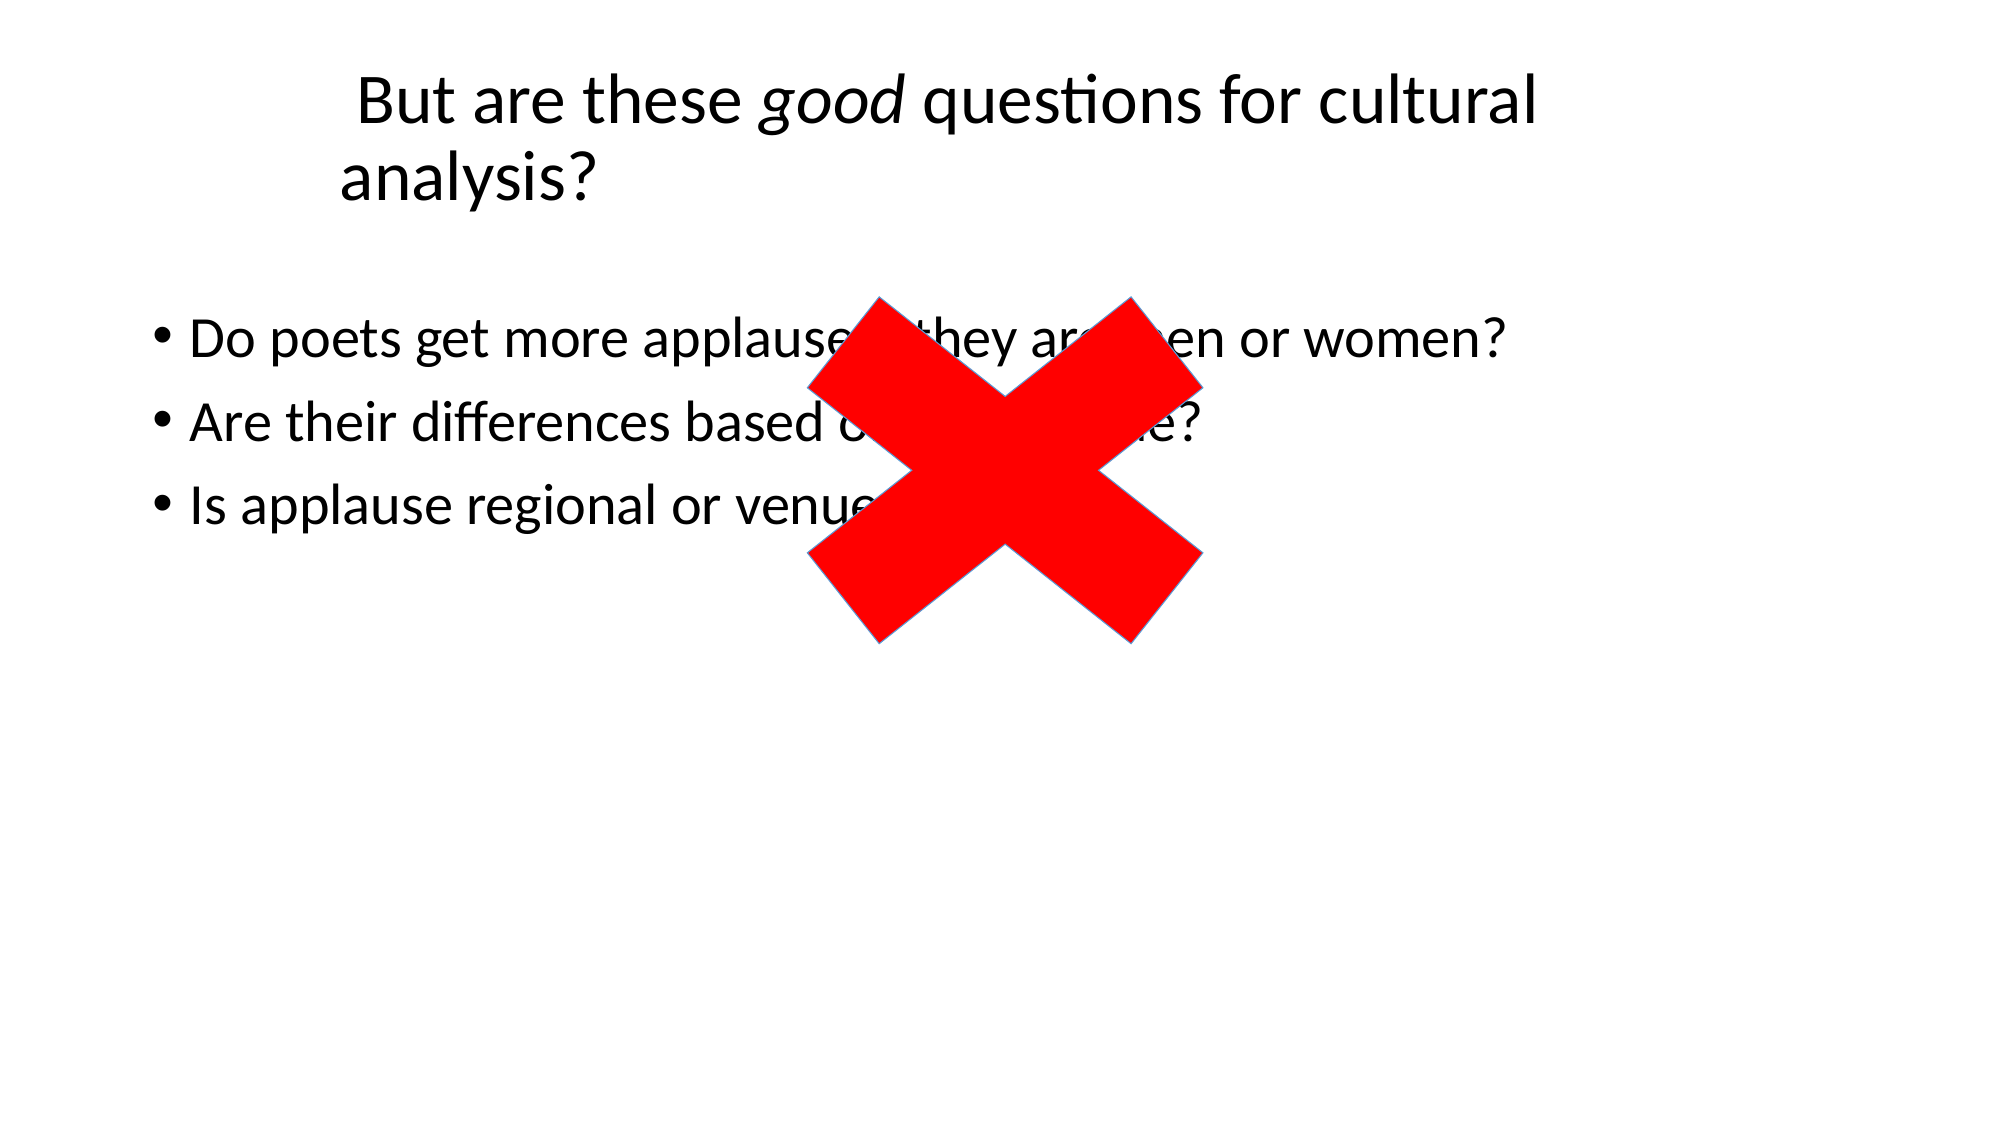

# But are these good questions for cultural analysis?

Do poets get more applause if they are men or women?
Are their differences based on the decade?
Is applause regional or venue specific?